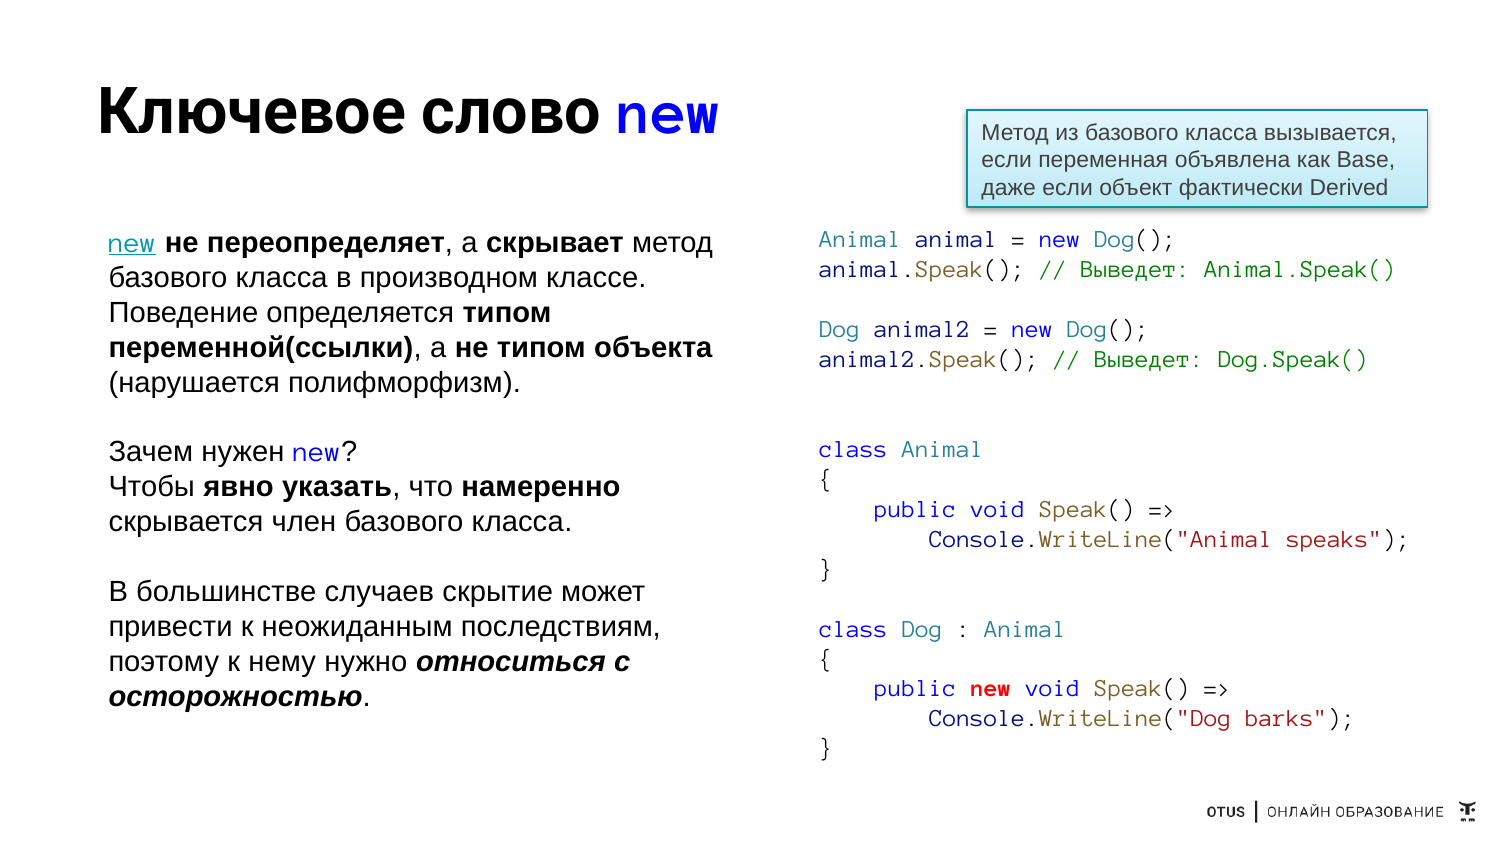

# Ключевое слово new
Метод из базового класса вызывается, если переменная объявлена как Base, даже если объект фактически Derived
new не переопределяет, а скрывает метод базового класса в производном классе.
Поведение определяется типом переменной(ссылки), а не типом объекта (нарушается полифморфизм).

Зачем нужен new?
Чтобы явно указать, что намеренно скрывается член базового класса.

В большинстве случаев скрытие может привести к неожиданным последствиям, поэтому к нему нужно относиться с осторожностью.
Animal animal = new Dog();
animal.Speak(); // Выведет: Animal.Speak()
Dog animal2 = new Dog();
animal2.Speak(); // Выведет: Dog.Speak()

class Animal
{
    public void Speak() =>
        Console.WriteLine("Animal speaks");
}
class Dog : Animal
{
    public new void Speak() =>
        Console.WriteLine("Dog barks");
}